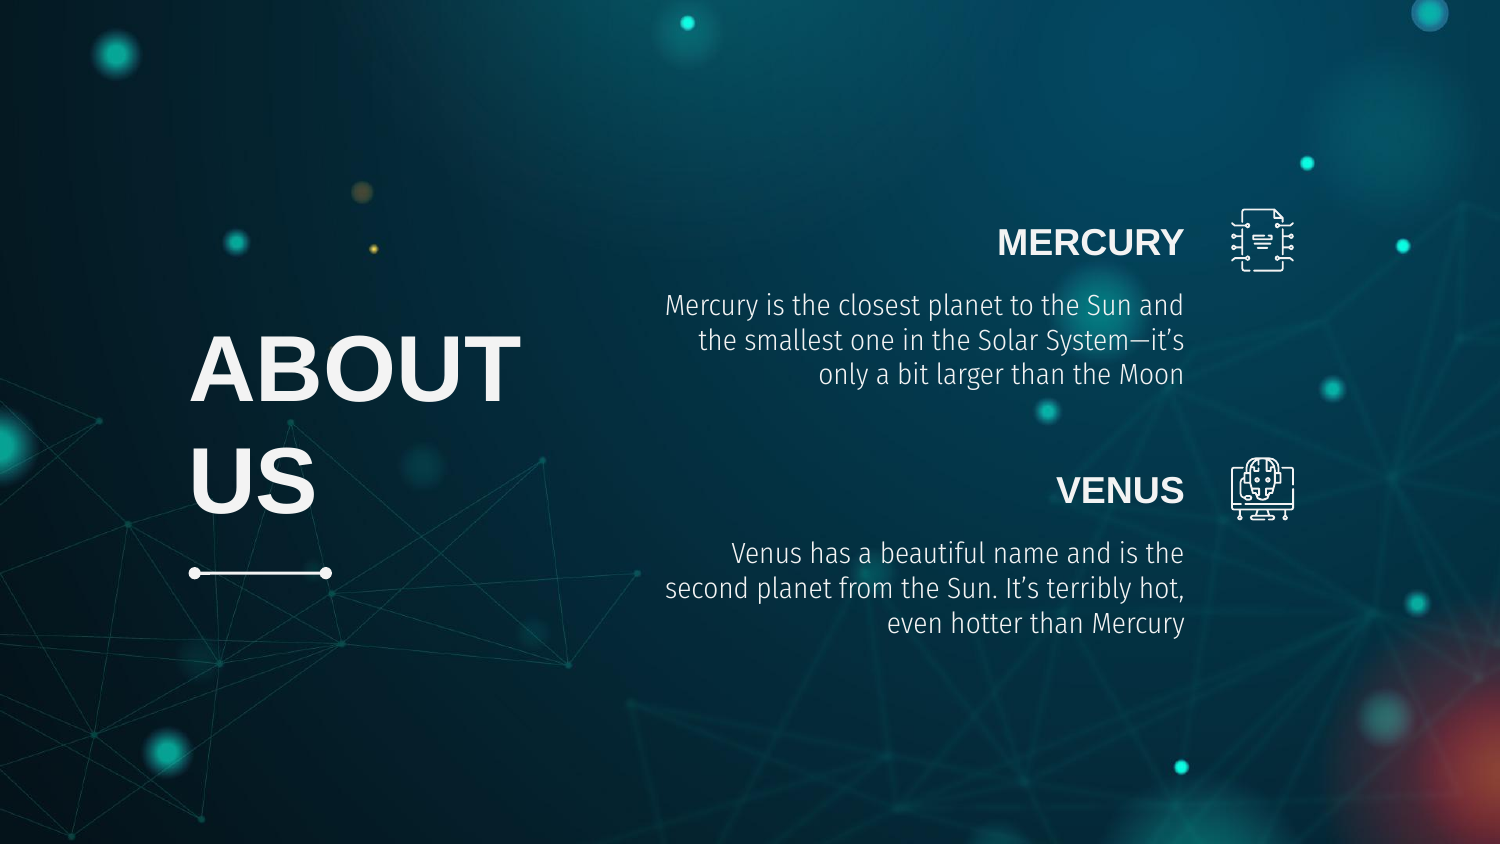

MERCURY

Mercury is the closest planet to the Sun and the smallest one in the Solar System—it’s only a bit larger than the Moon
# ABOUT US
VENUS

Venus has a beautiful name and is the second planet from the Sun. It’s terribly hot, even hotter than Mercury